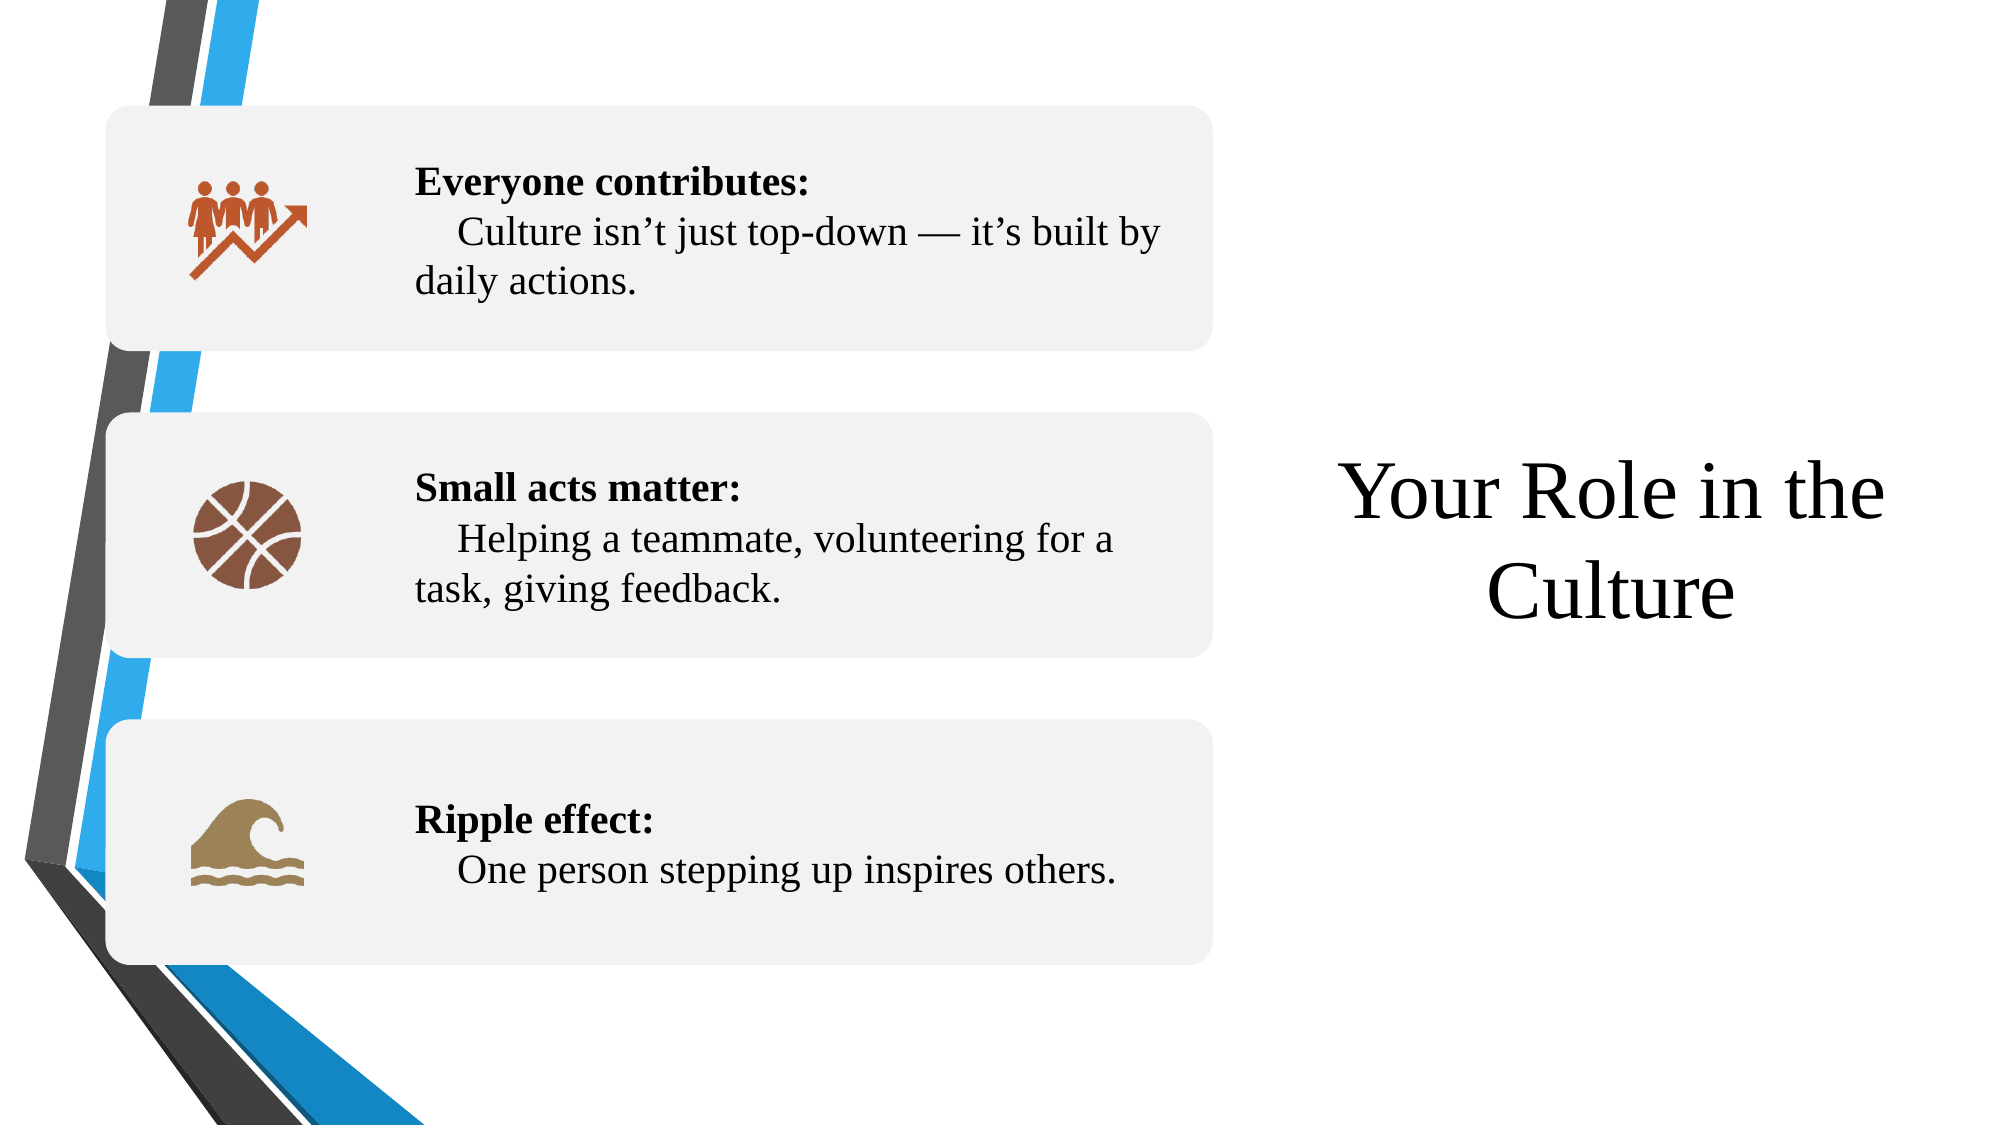

Everyone contributes:
    Culture isn’t just top-down — it’s built by daily actions.
Small acts matter:
    Helping a teammate, volunteering for a task, giving feedback.
Ripple effect:
    One person stepping up inspires others.
# Your Role in the Culture